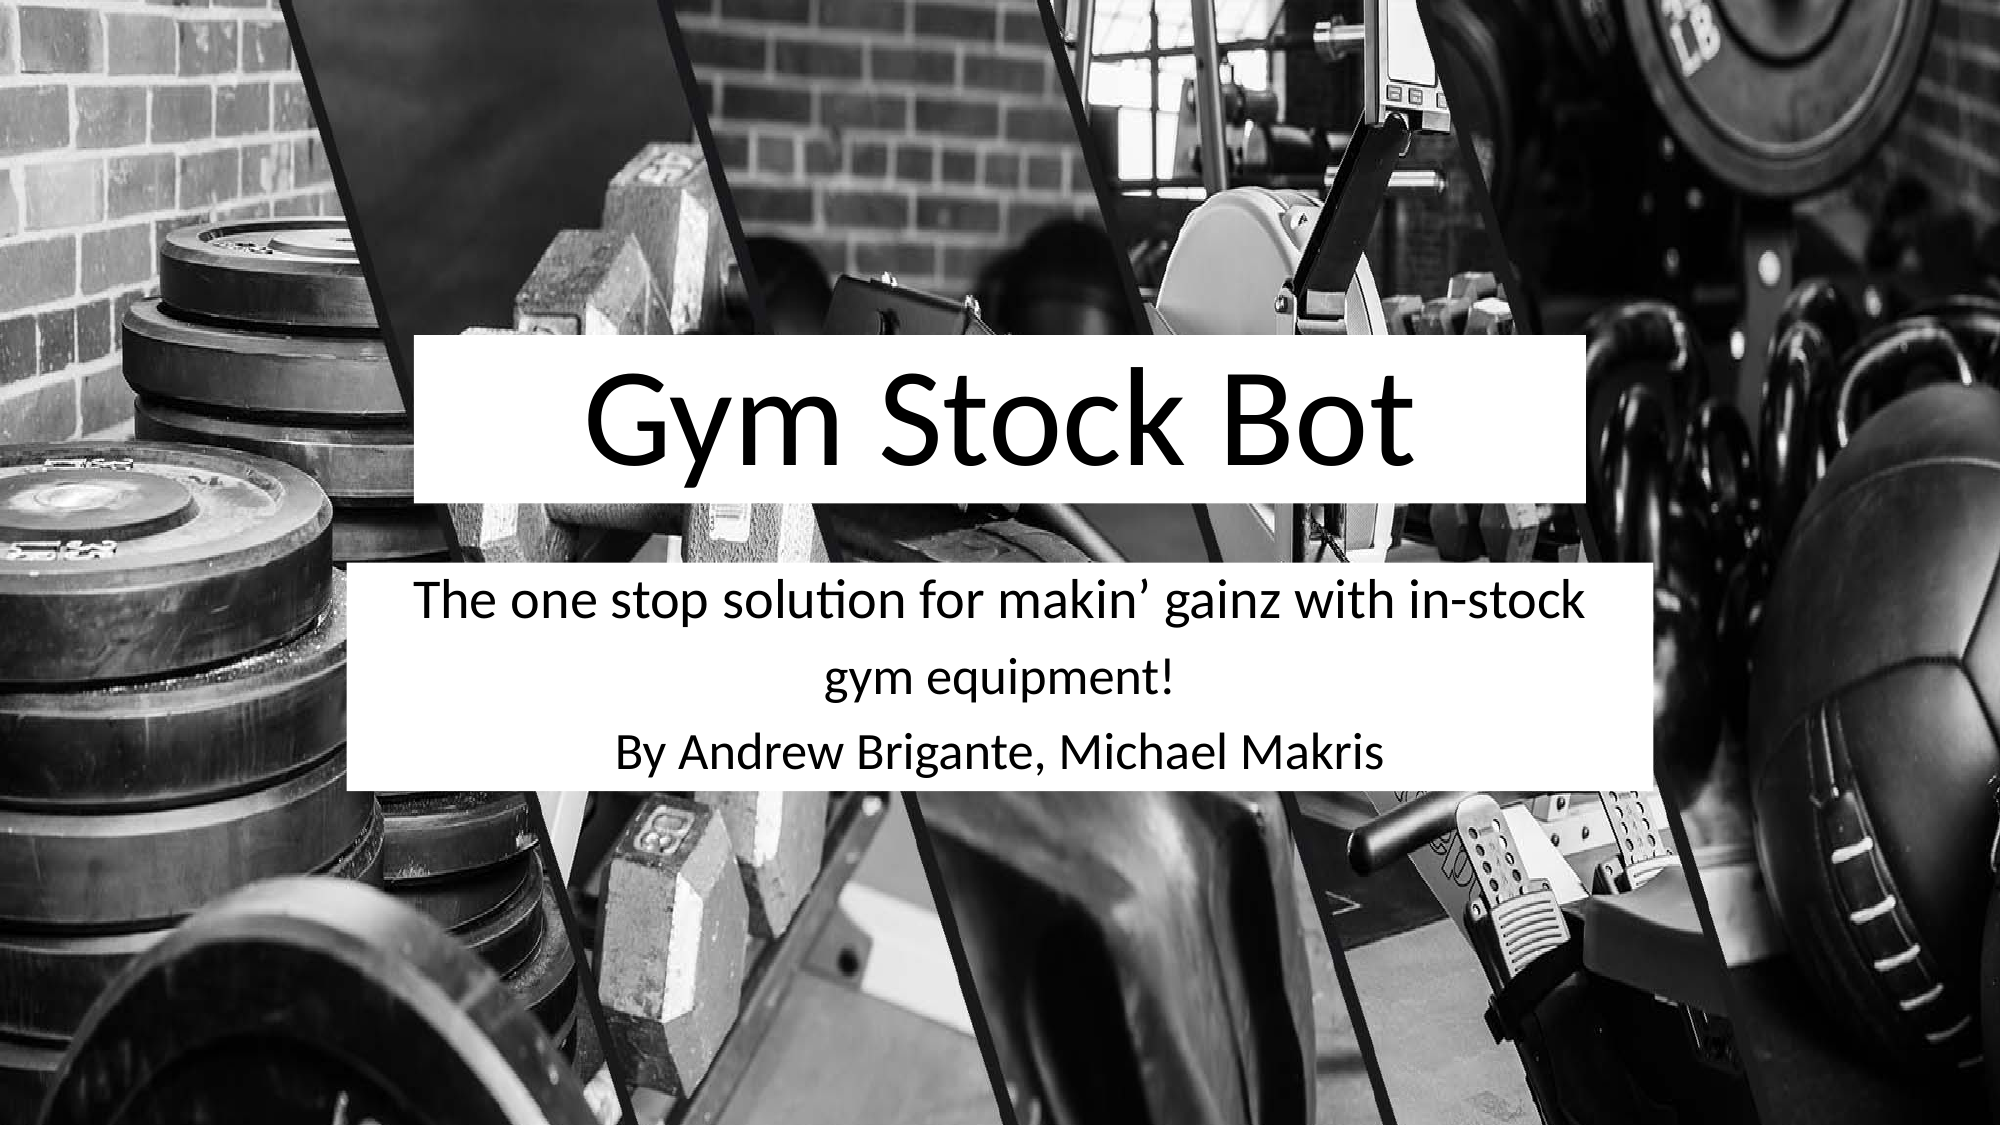

Gym Stock Bot
The one stop solution for makin’ gainz with in-stock
gym equipment!
By Andrew Brigante, Michael Makris